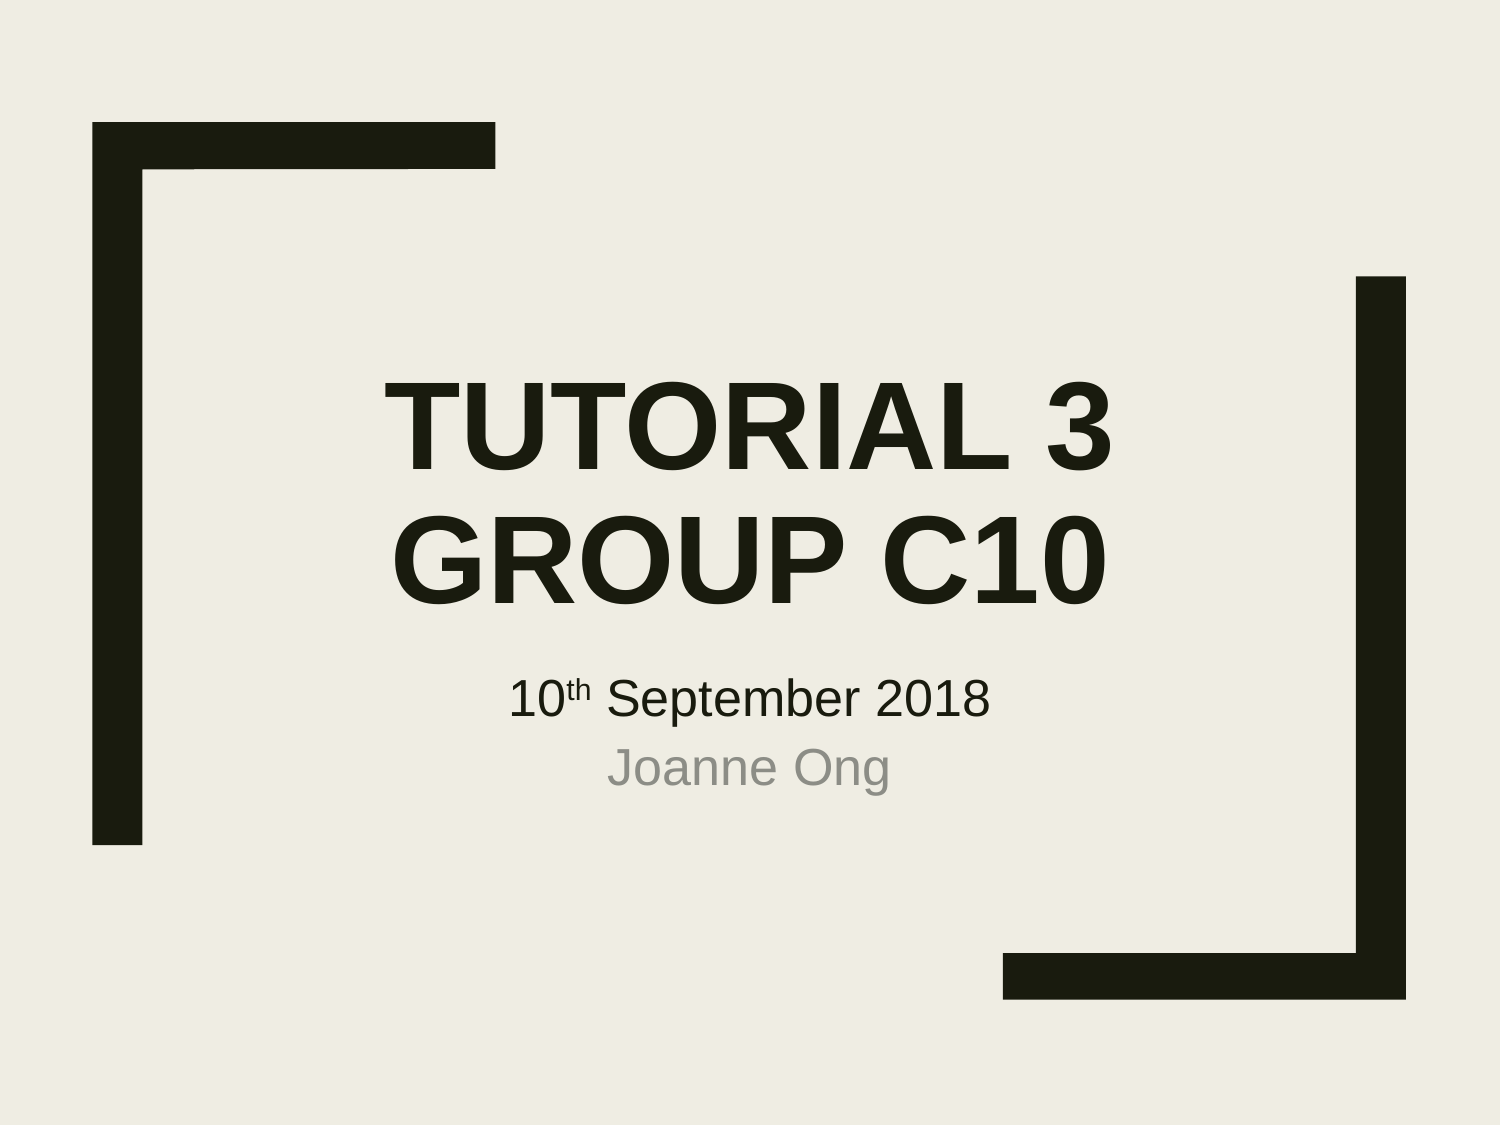

# Tutorial 3 Group C10
10th September 2018
Joanne Ong